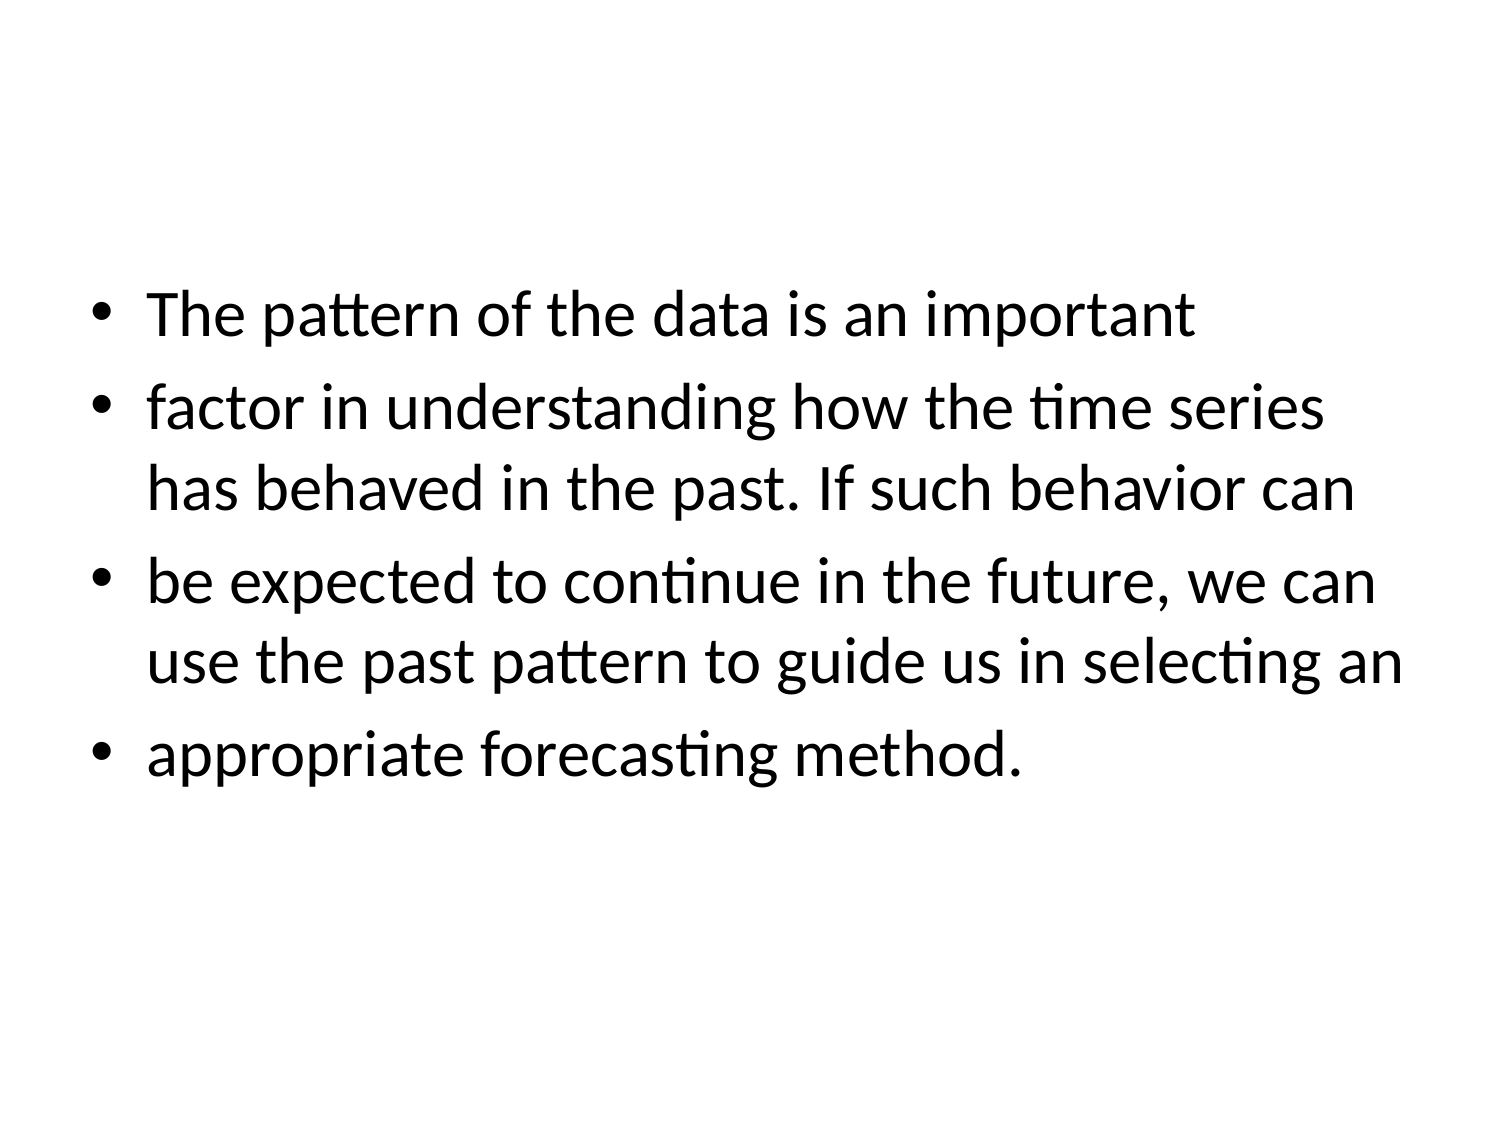

#
The pattern of the data is an important
factor in understanding how the time series has behaved in the past. If such behavior can
be expected to continue in the future, we can use the past pattern to guide us in selecting an
appropriate forecasting method.